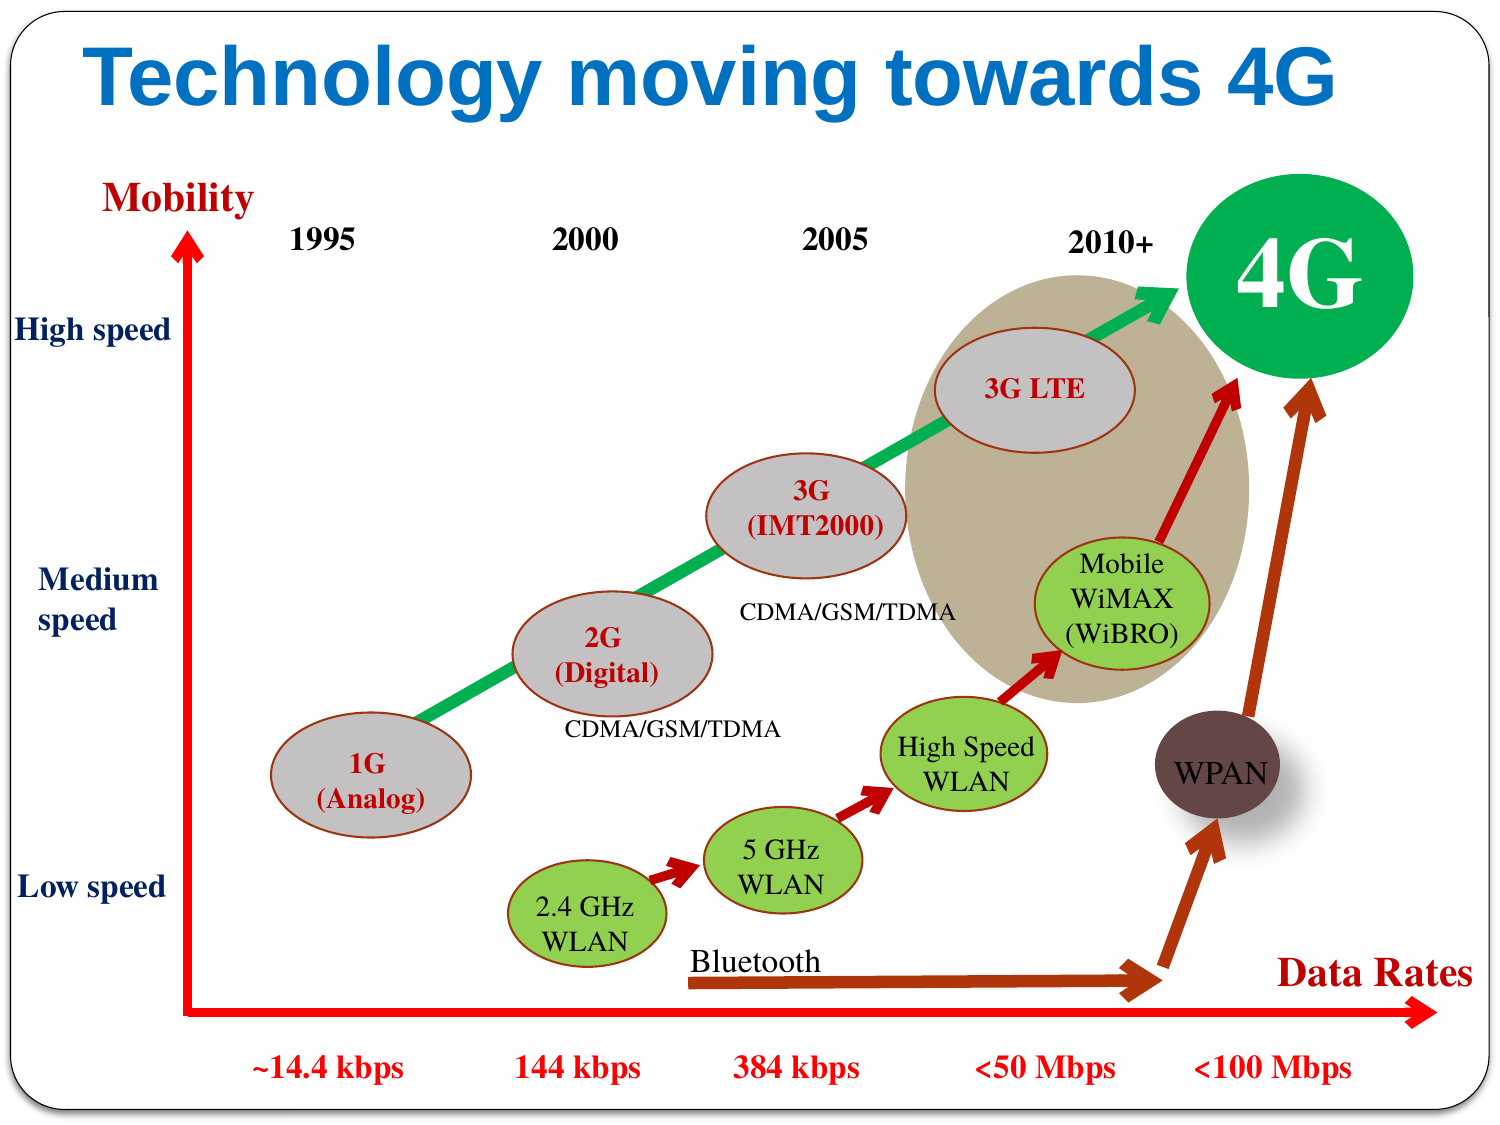

# Technology moving towards 4G

Mobility

4G
1995
2000
2005
2010+

High speed

3G LTE

3G
(IMT2000)
Mobile WiMAX
(WiBRO)

Medium speed
CDMA/GSM/TDMA

2G
(Digital)

CDMA/GSM/TDMA

High Speed WLAN
1G
(Analog)
WPAN

5 GHz WLAN
Low speed

2.4 GHz WLAN
Bluetooth
Data Rates
384 kbps
<50 Mbps
<100 Mbps
~14.4 kbps
144 kbps